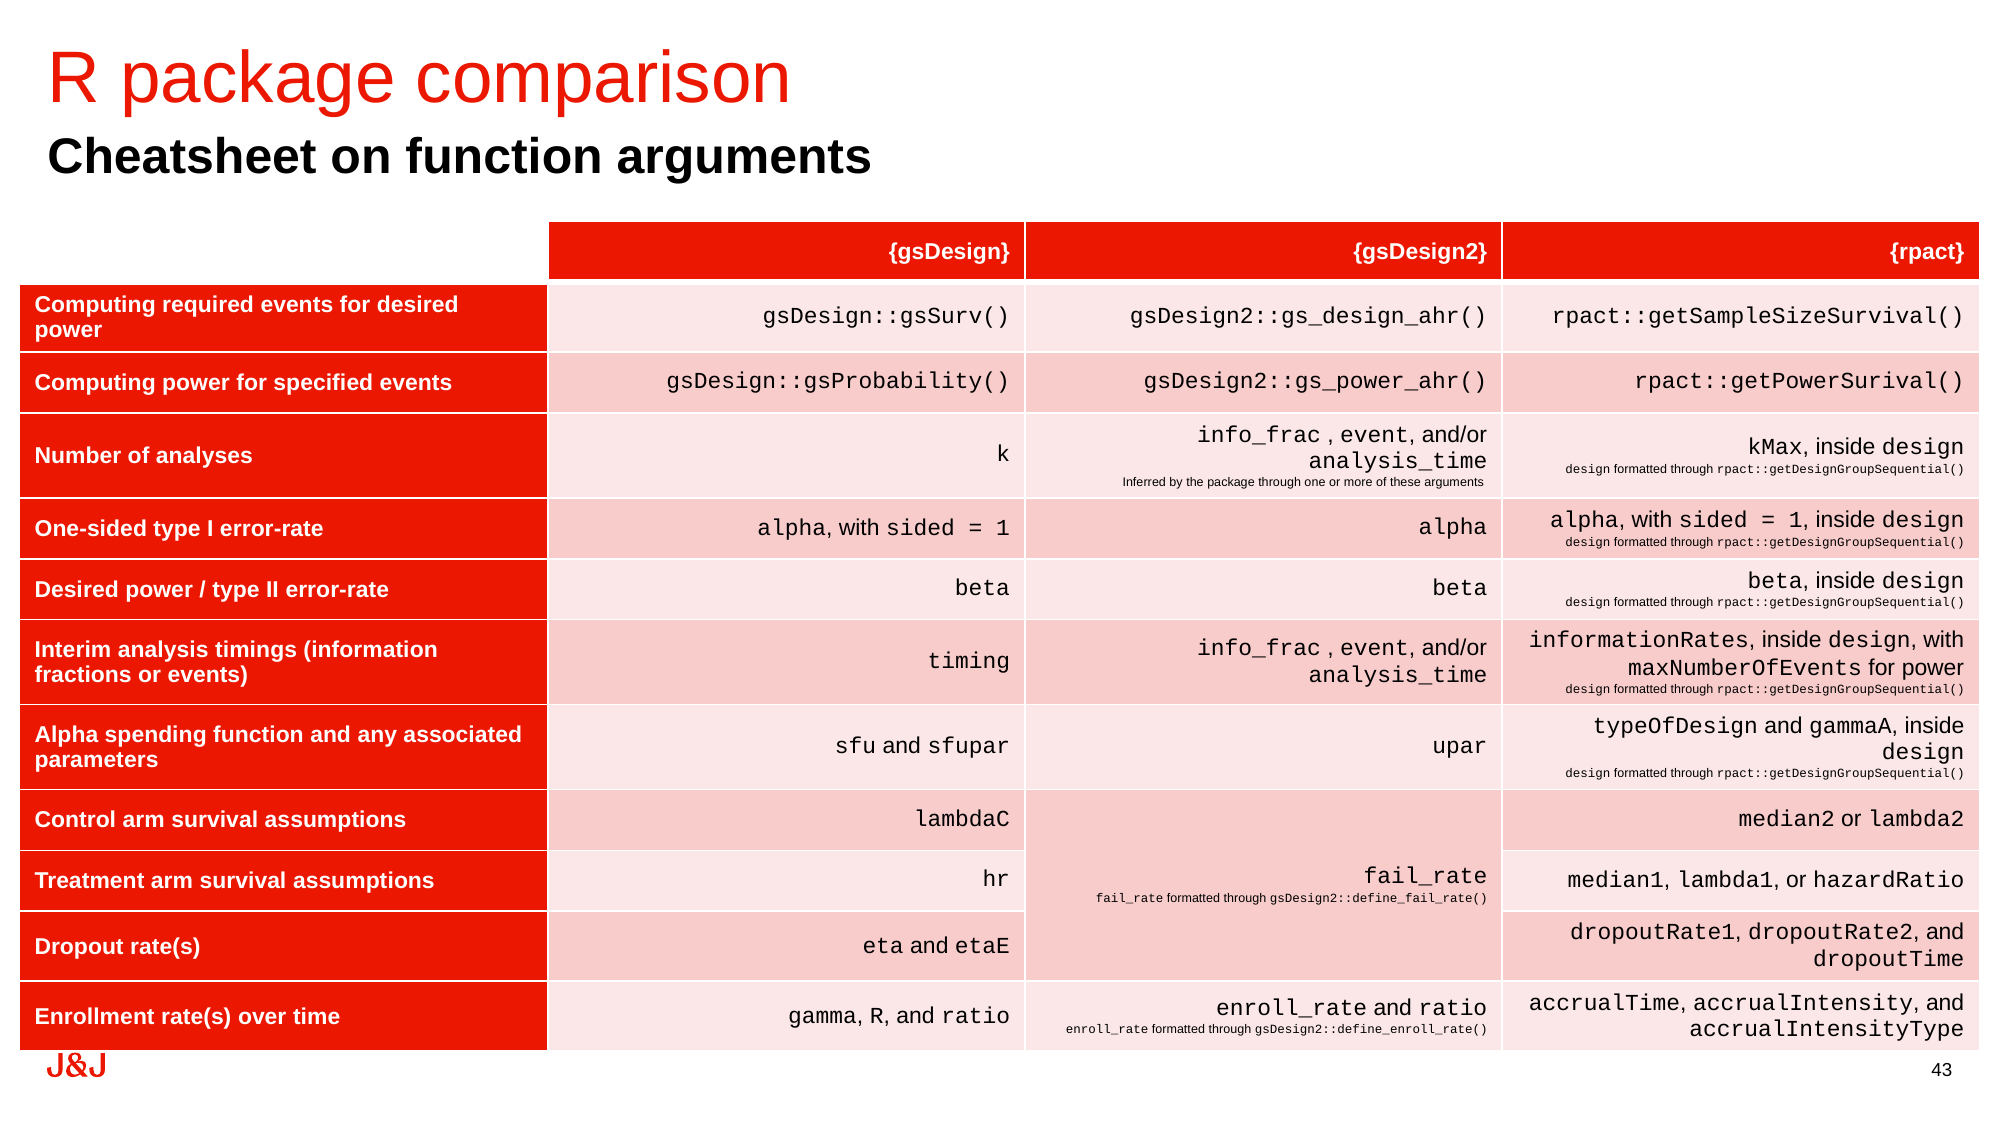

# R package comparison
Cheatsheet on function arguments
|  | {gsDesign} | {gsDesign2} | {rpact} |
| --- | --- | --- | --- |
| Computing required events for desired power | gsDesign::gsSurv() | gsDesign2::gs\_design\_ahr() | rpact::getSampleSizeSurvival() |
| Computing power for specified events | gsDesign::gsProbability() | gsDesign2::gs\_power\_ahr() | rpact::getPowerSurival() |
| Number of analyses | k | info\_frac , event, and/or analysis\_time Inferred by the package through one or more of these arguments | kMax, inside design design formatted through rpact::getDesignGroupSequential() |
| One-sided type I error-rate | alpha, with sided = 1 | alpha | alpha, with sided = 1, inside design design formatted through rpact::getDesignGroupSequential() |
| Desired power / type II error-rate | beta | beta | beta, inside design design formatted through rpact::getDesignGroupSequential() |
| Interim analysis timings (information fractions or events) | timing | info\_frac , event, and/or analysis\_time | informationRates, inside design, with maxNumberOfEvents for power design formatted through rpact::getDesignGroupSequential() |
| Alpha spending function and any associated parameters | sfu and sfupar | upar | typeOfDesign and gammaA, inside design design formatted through rpact::getDesignGroupSequential() |
| Control arm survival assumptions | lambdaC | fail\_rate fail\_rate formatted through gsDesign2::define\_fail\_rate() | median2 or lambda2 |
| Treatment arm survival assumptions | hr |  | median1, lambda1, or hazardRatio |
| Dropout rate(s) | eta and etaE |  | dropoutRate1, dropoutRate2, and dropoutTime |
| Enrollment rate(s) over time | gamma, R, and ratio | enroll\_rate and ratio enroll\_rate formatted through gsDesign2::define\_enroll\_rate() | accrualTime, accrualIntensity, and accrualIntensityType |
43